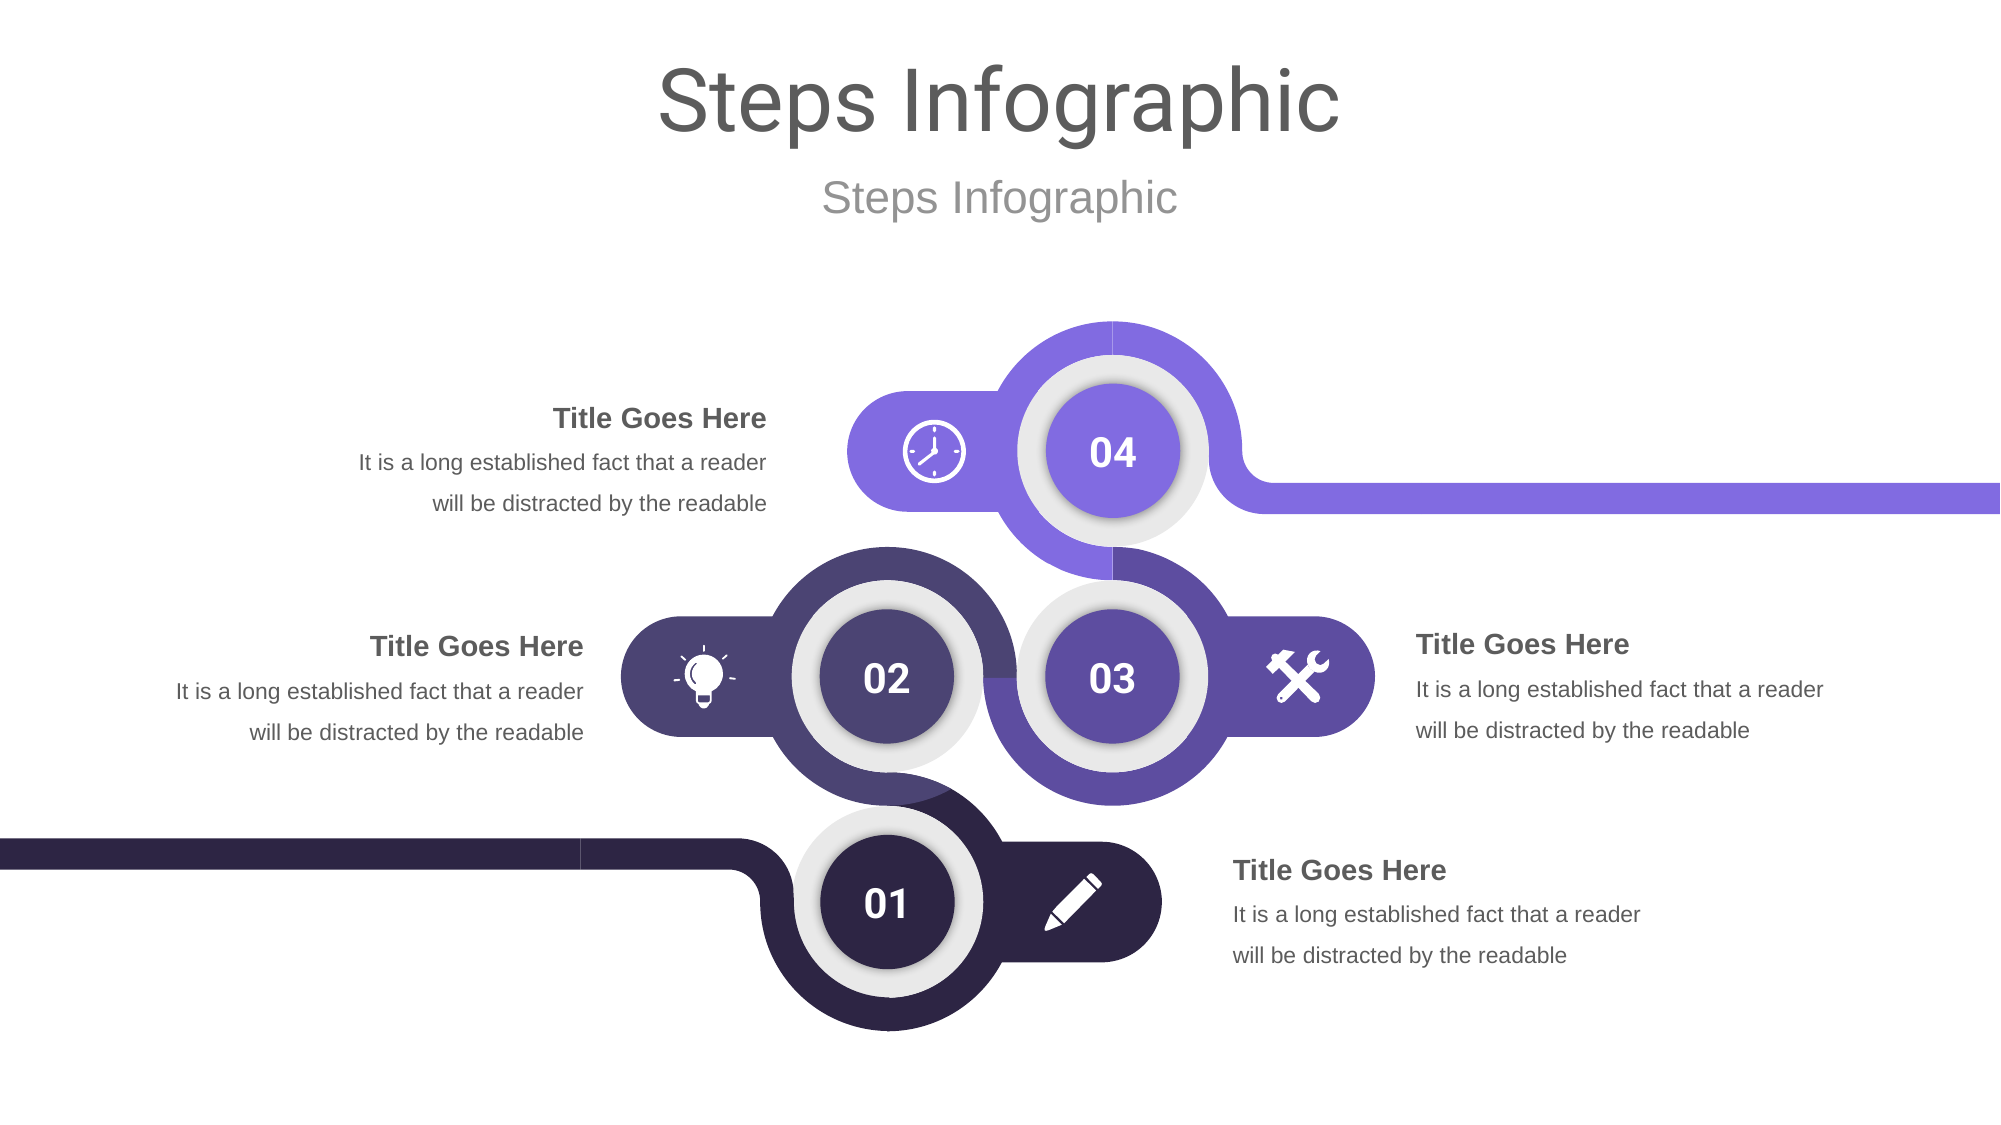

# Steps Infographic
Steps Infographic

Title Goes Here
It is a long established fact that a reader will be distracted by the readable
04

Title Goes Here
It is a long established fact that a reader will be distracted by the readable
Title Goes Here
It is a long established fact that a reader will be distracted by the readable
02
03

Title Goes Here
It is a long established fact that a reader will be distracted by the readable
01